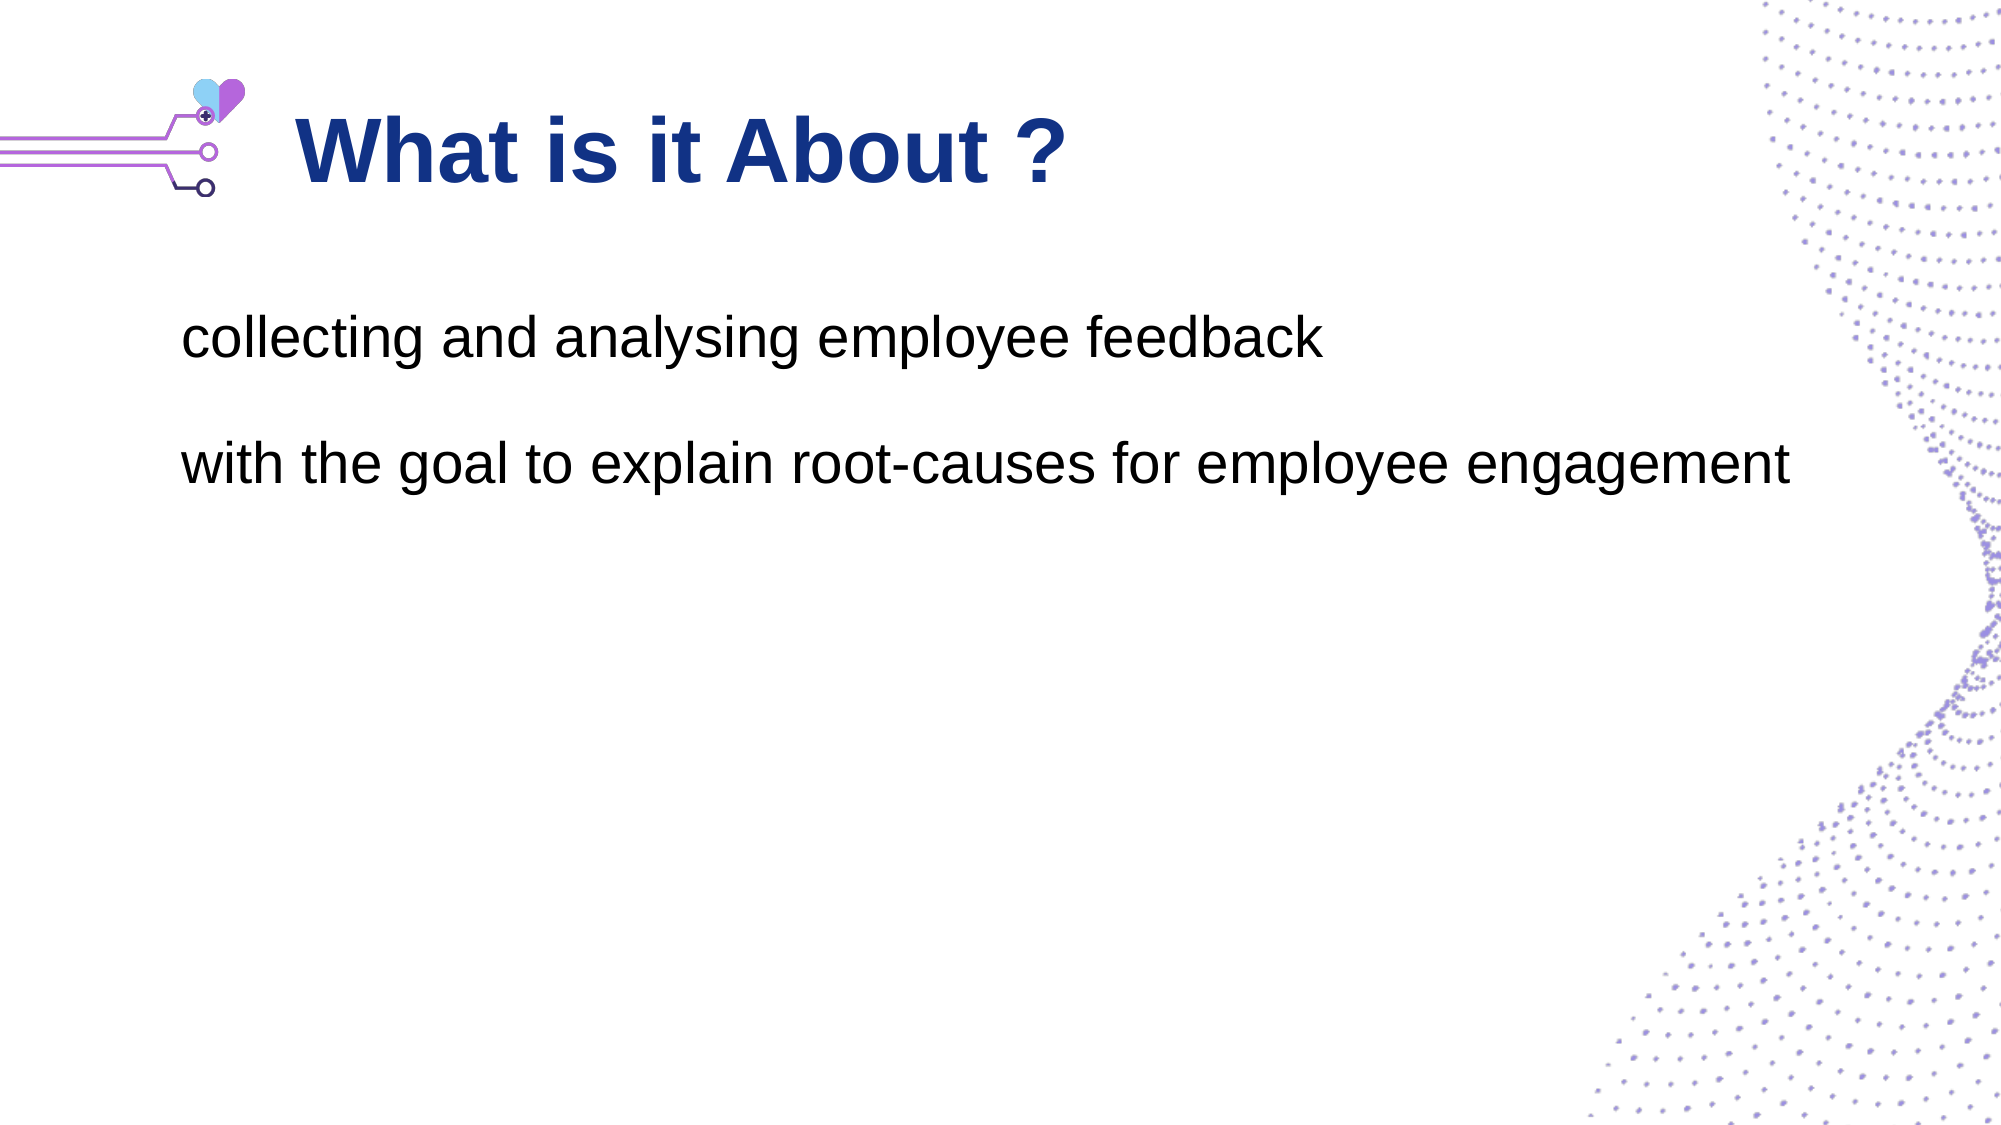

# What is it About ?
collecting and analysing employee feedback

with the goal to explain root-causes for employee engagement